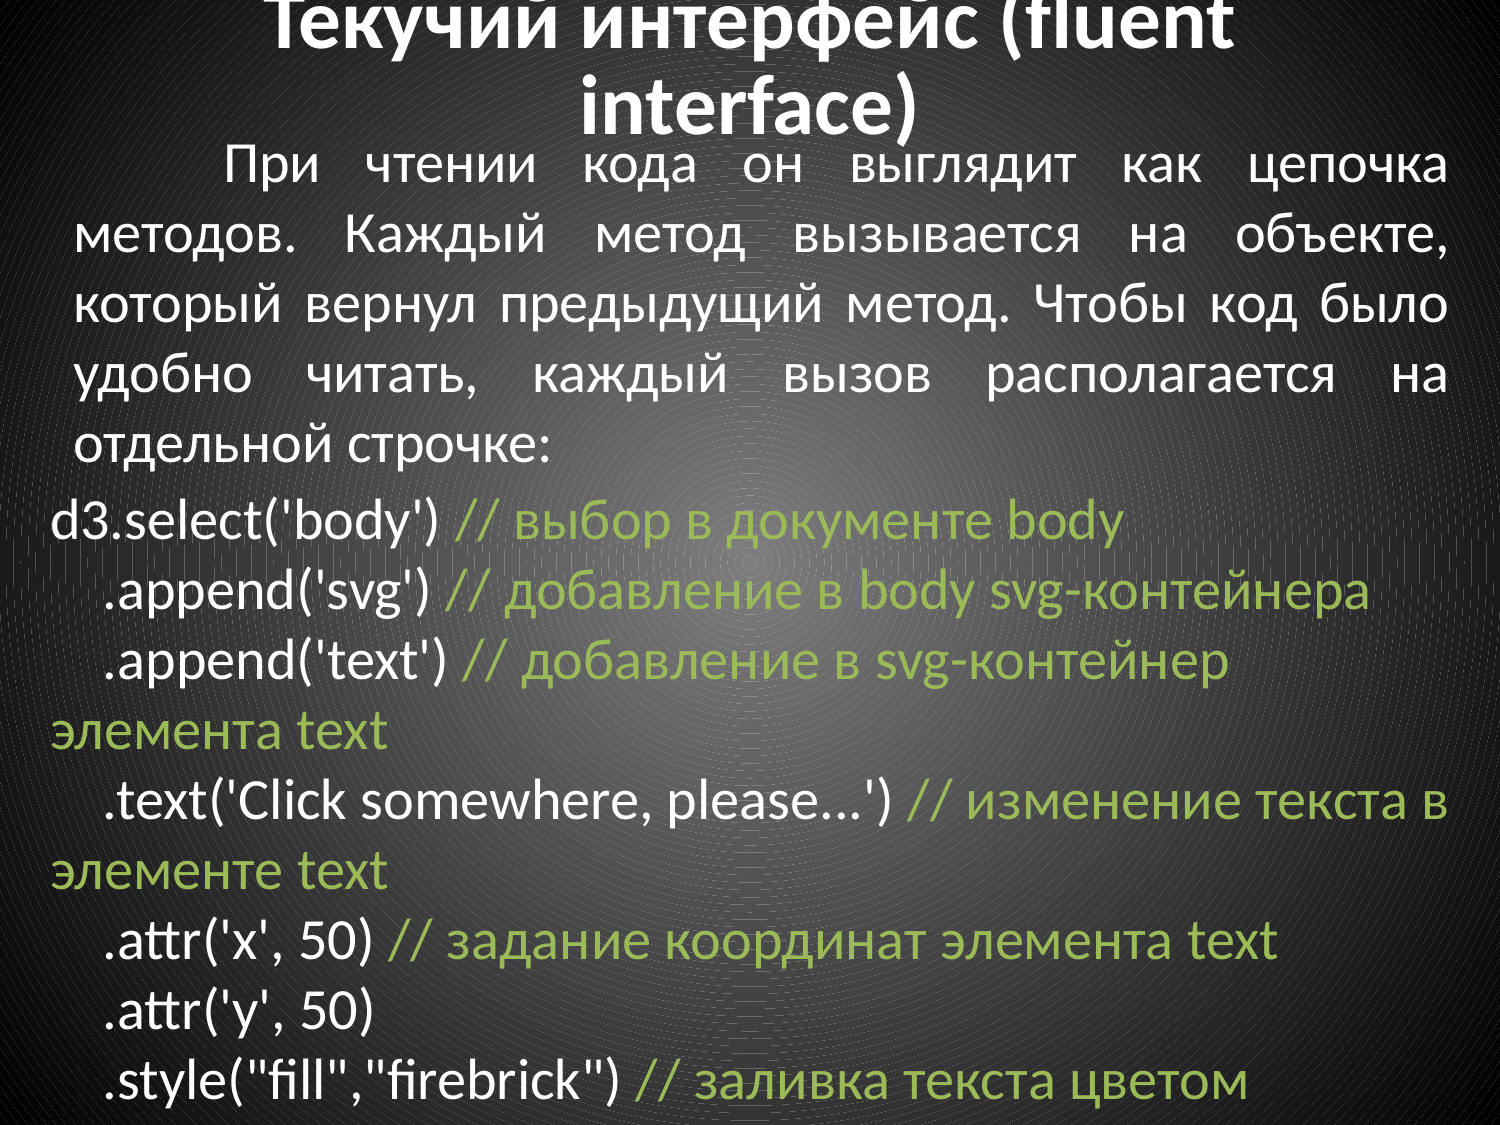

# Текучий интерфейс (fluent interface)
	При чтении кода он выглядит как цепочка методов. Каждый метод вызывается на объекте, который вернул предыдущий метод. Чтобы код было удобно читать, каждый вызов располагается на отдельной строчке:
d3.select('body') // выбор в документе body
    .append('svg') // добавление в body svg-контейнера
    .append('text') // добавление в svg-контейнер элемента text
    .text('Click somewhere, please...') // изменение текста в элементе text
    .attr('x', 50) // задание координат элемента text
    .attr('y', 50)
    .style("fill","firebrick") // заливка текста цветом